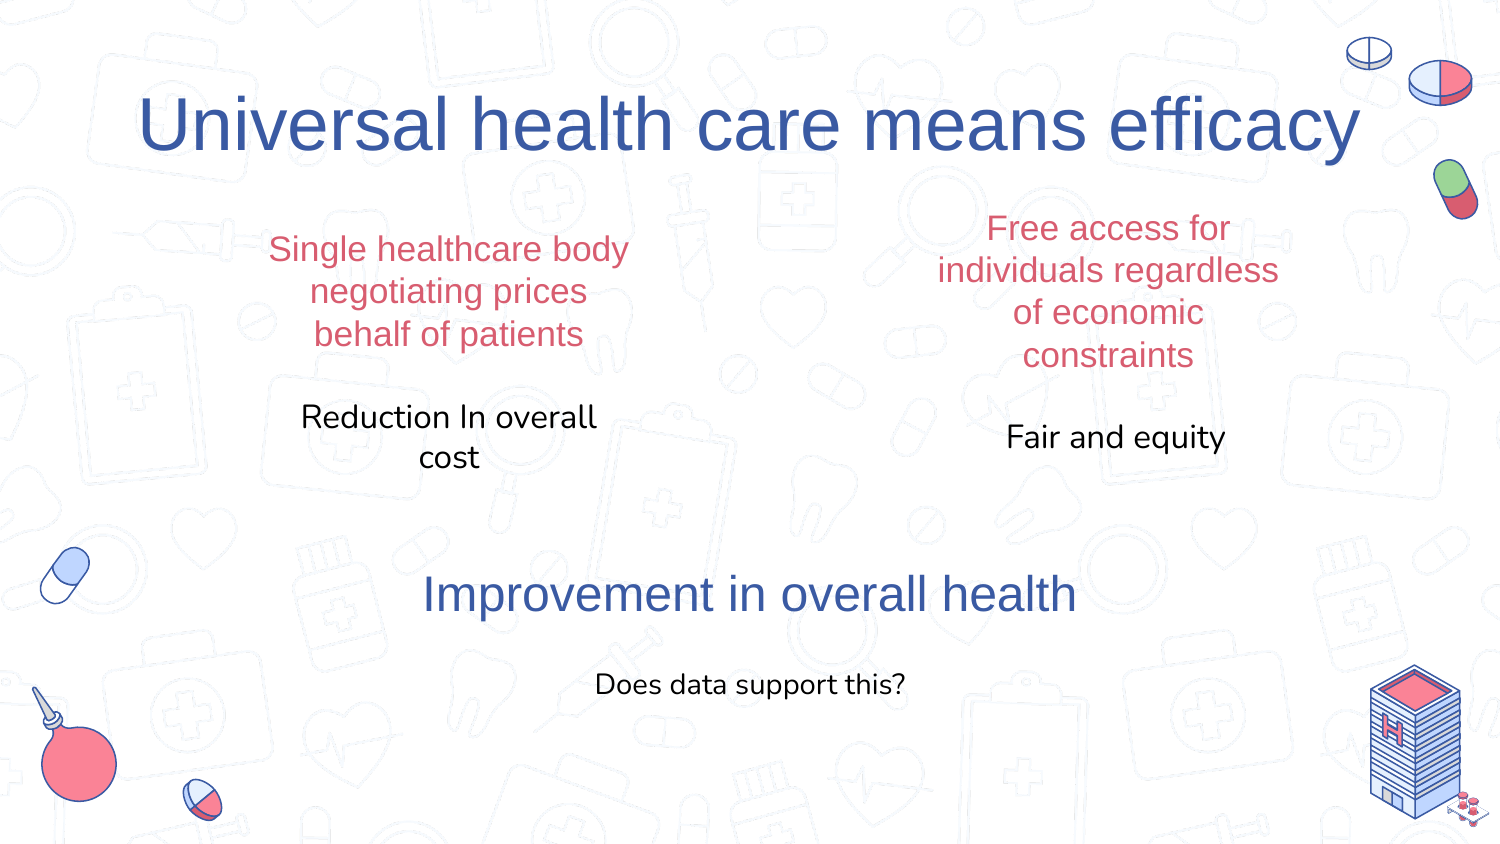

# Universal health care means efficacy
Single healthcare body negotiating prices behalf of patients
Free access for individuals regardless of economic constraints
Reduction In overall cost
Fair and equity
Improvement in overall health
Does data support this?